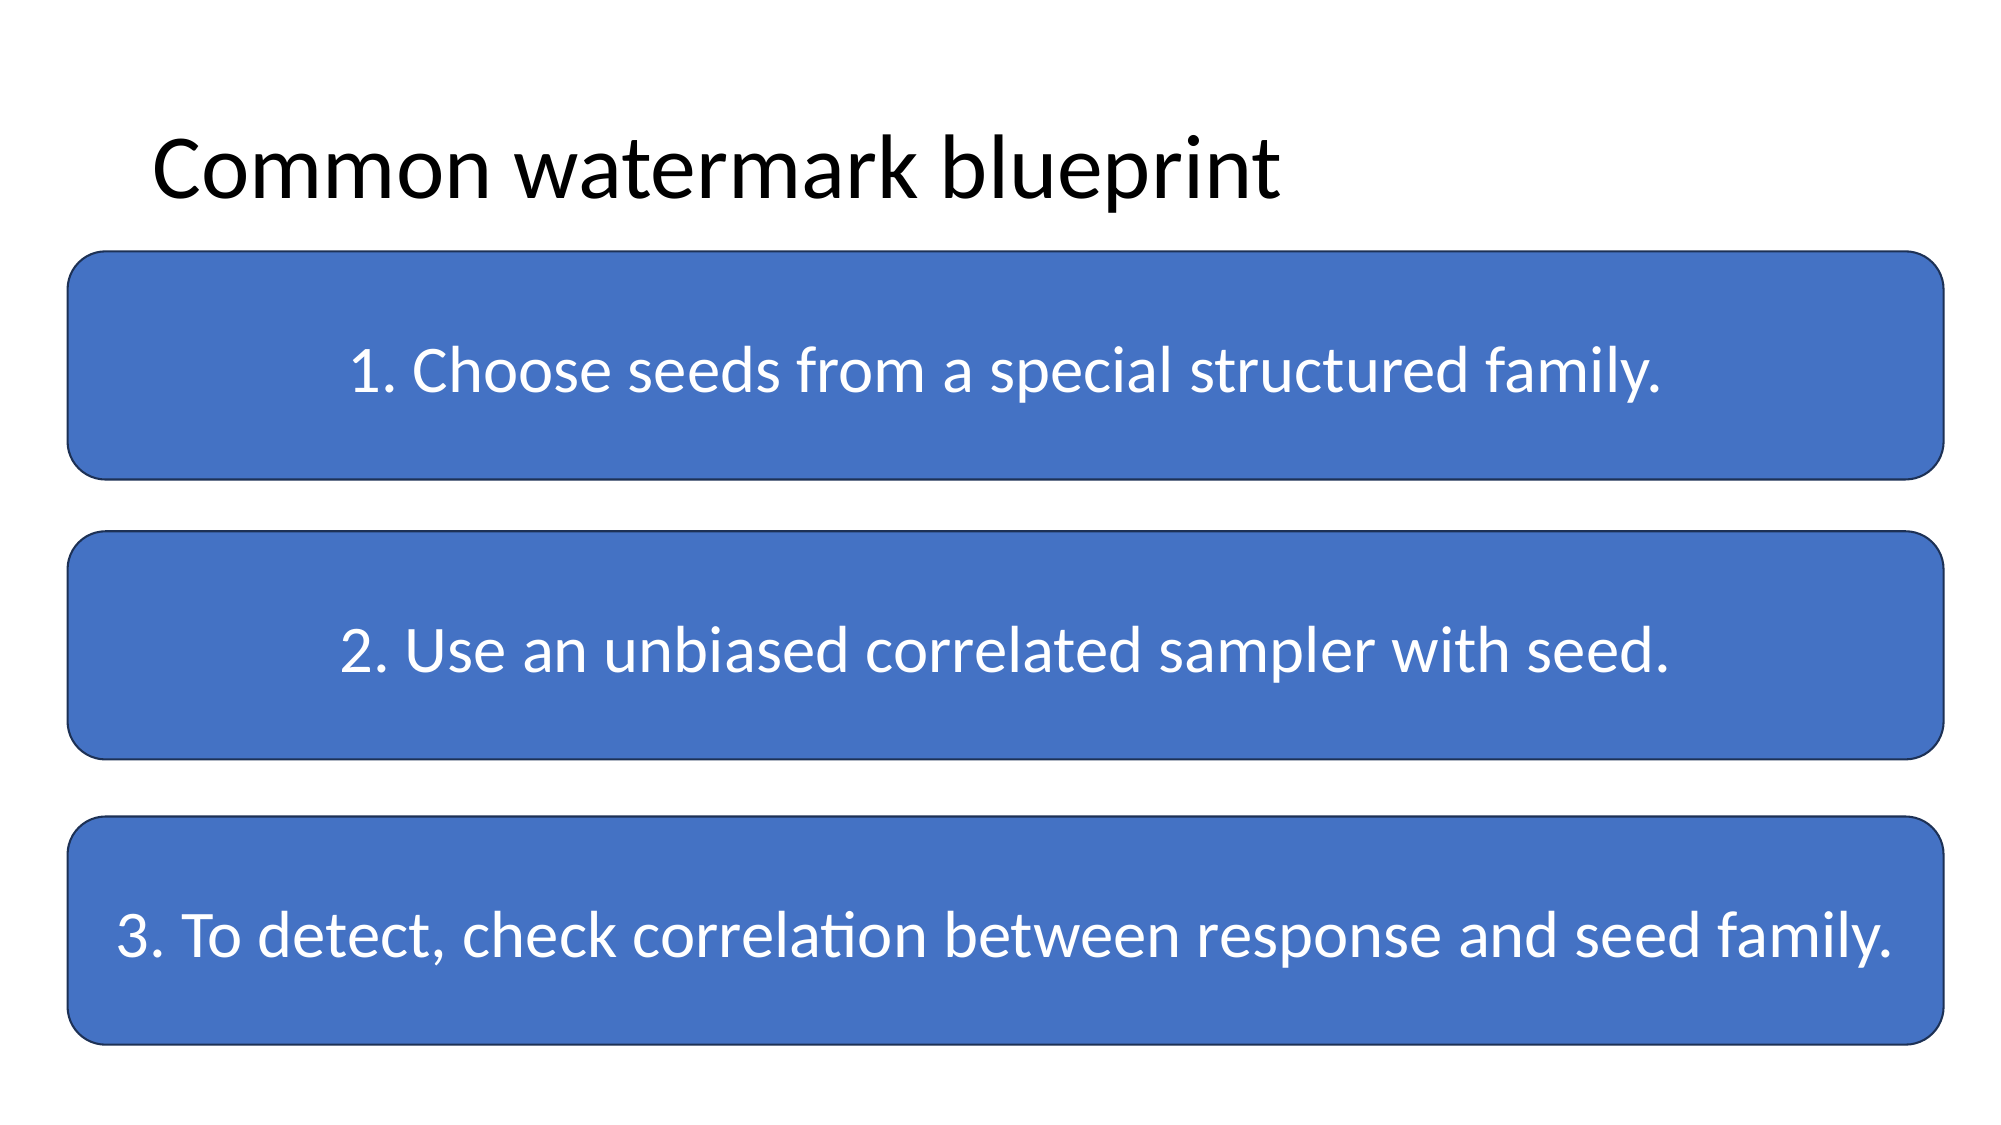

# Common watermark blueprint
1. Choose seeds from a special structured family.
2. Use an unbiased correlated sampler with seed.
3. To detect, check correlation between response and seed family.